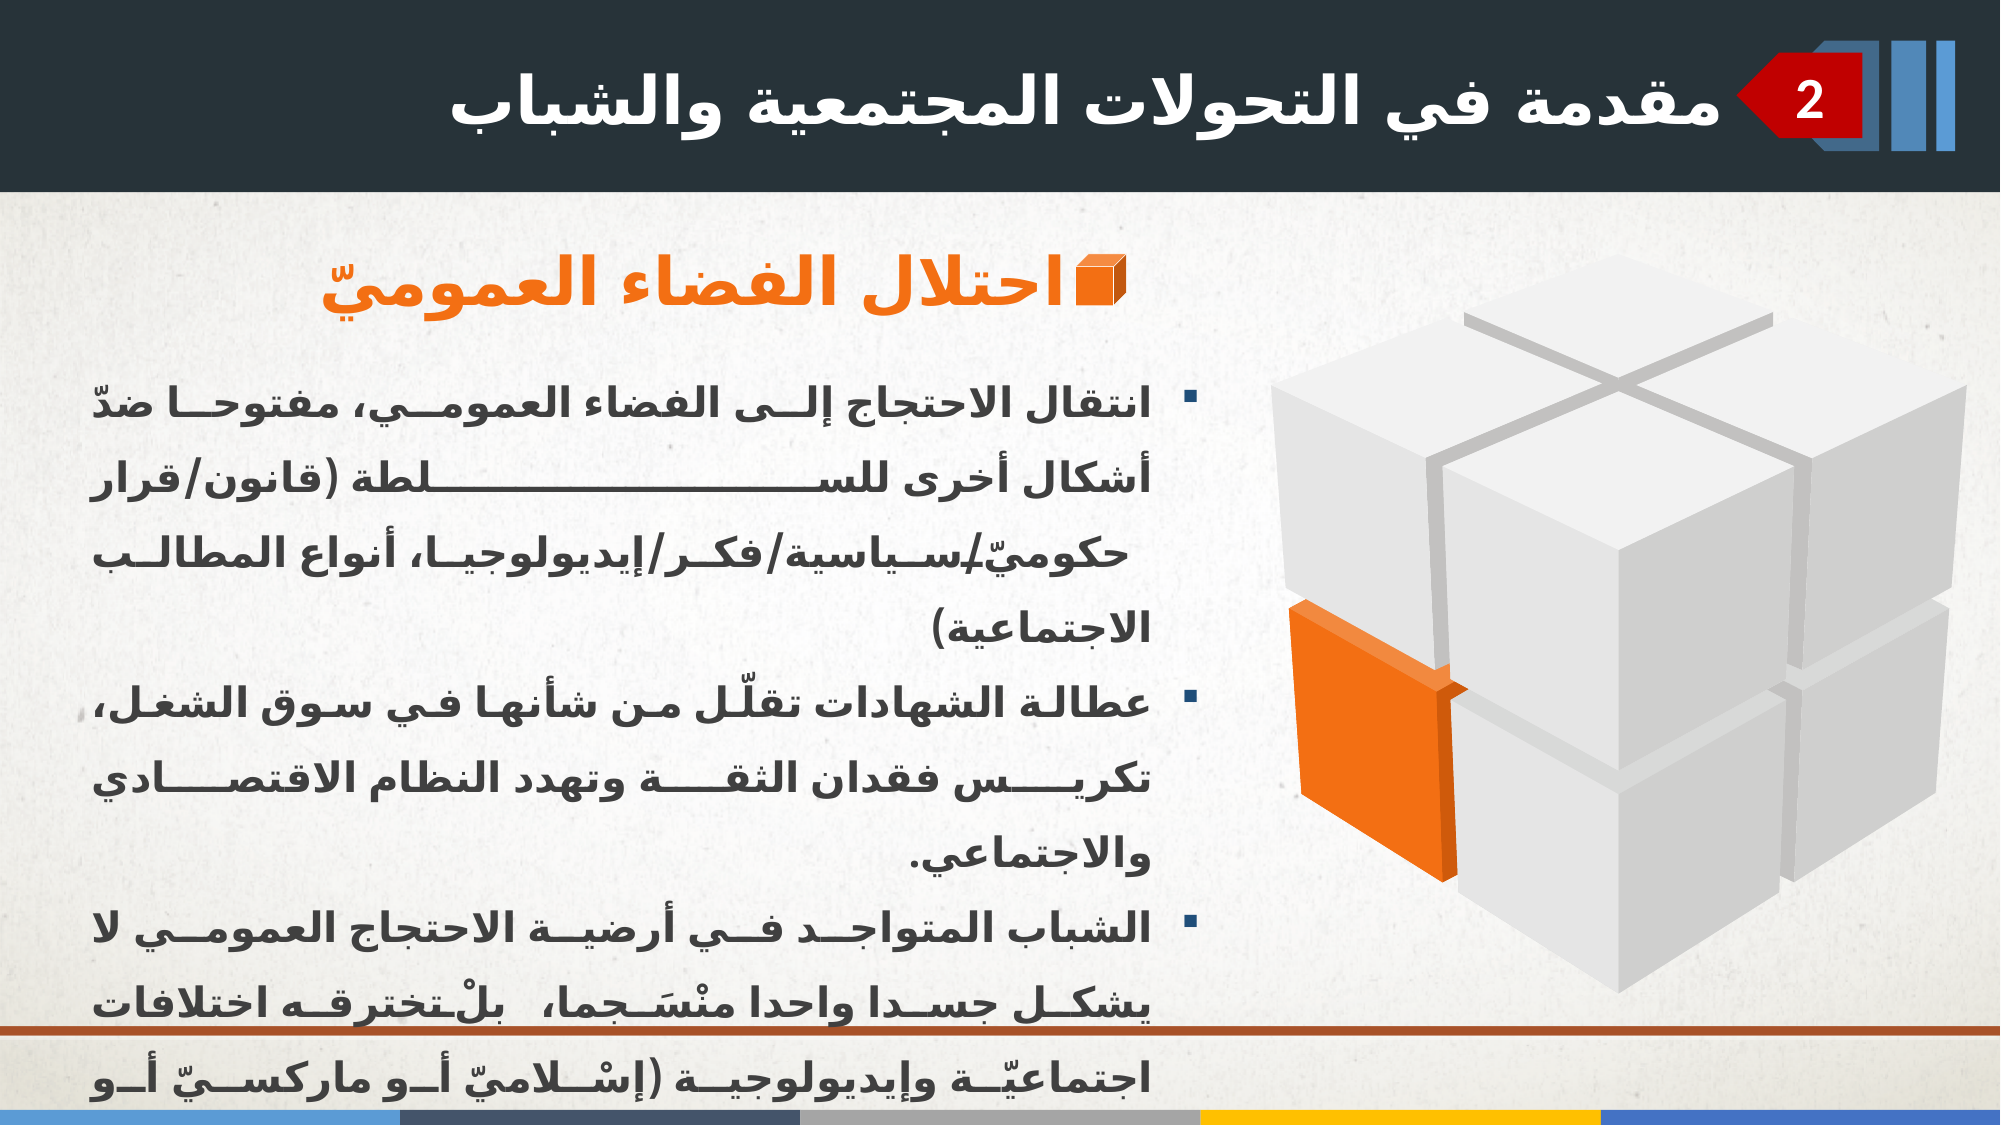

مقدمة في التحولات المجتمعية والشباب

2
احتلال الفضاء العموميّ

انتقال الاحتجاج إلى الفضاء العمومي، مفتوحا ضدّ أشكال أخرى للسلطة (قانون/قرار حكوميّ/سياسية/فكر/إيديولوجيا، أنواع المطالب الاجتماعية)
عطالة الشهادات تقلّل من شأنها في سوق الشغل، تكريس فقدان الثقة وتهدد النظام الاقتصادي والاجتماعي.
الشباب المتواجد في أرضية الاحتجاج العمومي لا يشكل جسدا واحدا منْسَجما، بلْ تخترقه اختلافات اجتماعيّة وإيديولوجية (إسْلاميّ أو ماركسيّ أو ليبراليّ).
المطالبة بالديمقراطيّة والعدالة الاجتماعية والكرامة لم يصاحبه تفكير حول محتوى ومضمون مفهوم «الديمقراطية» تباين القيم، تشتّت الثورة         التكنوـ معلوماتية، الانفتاح على كل التطورات.